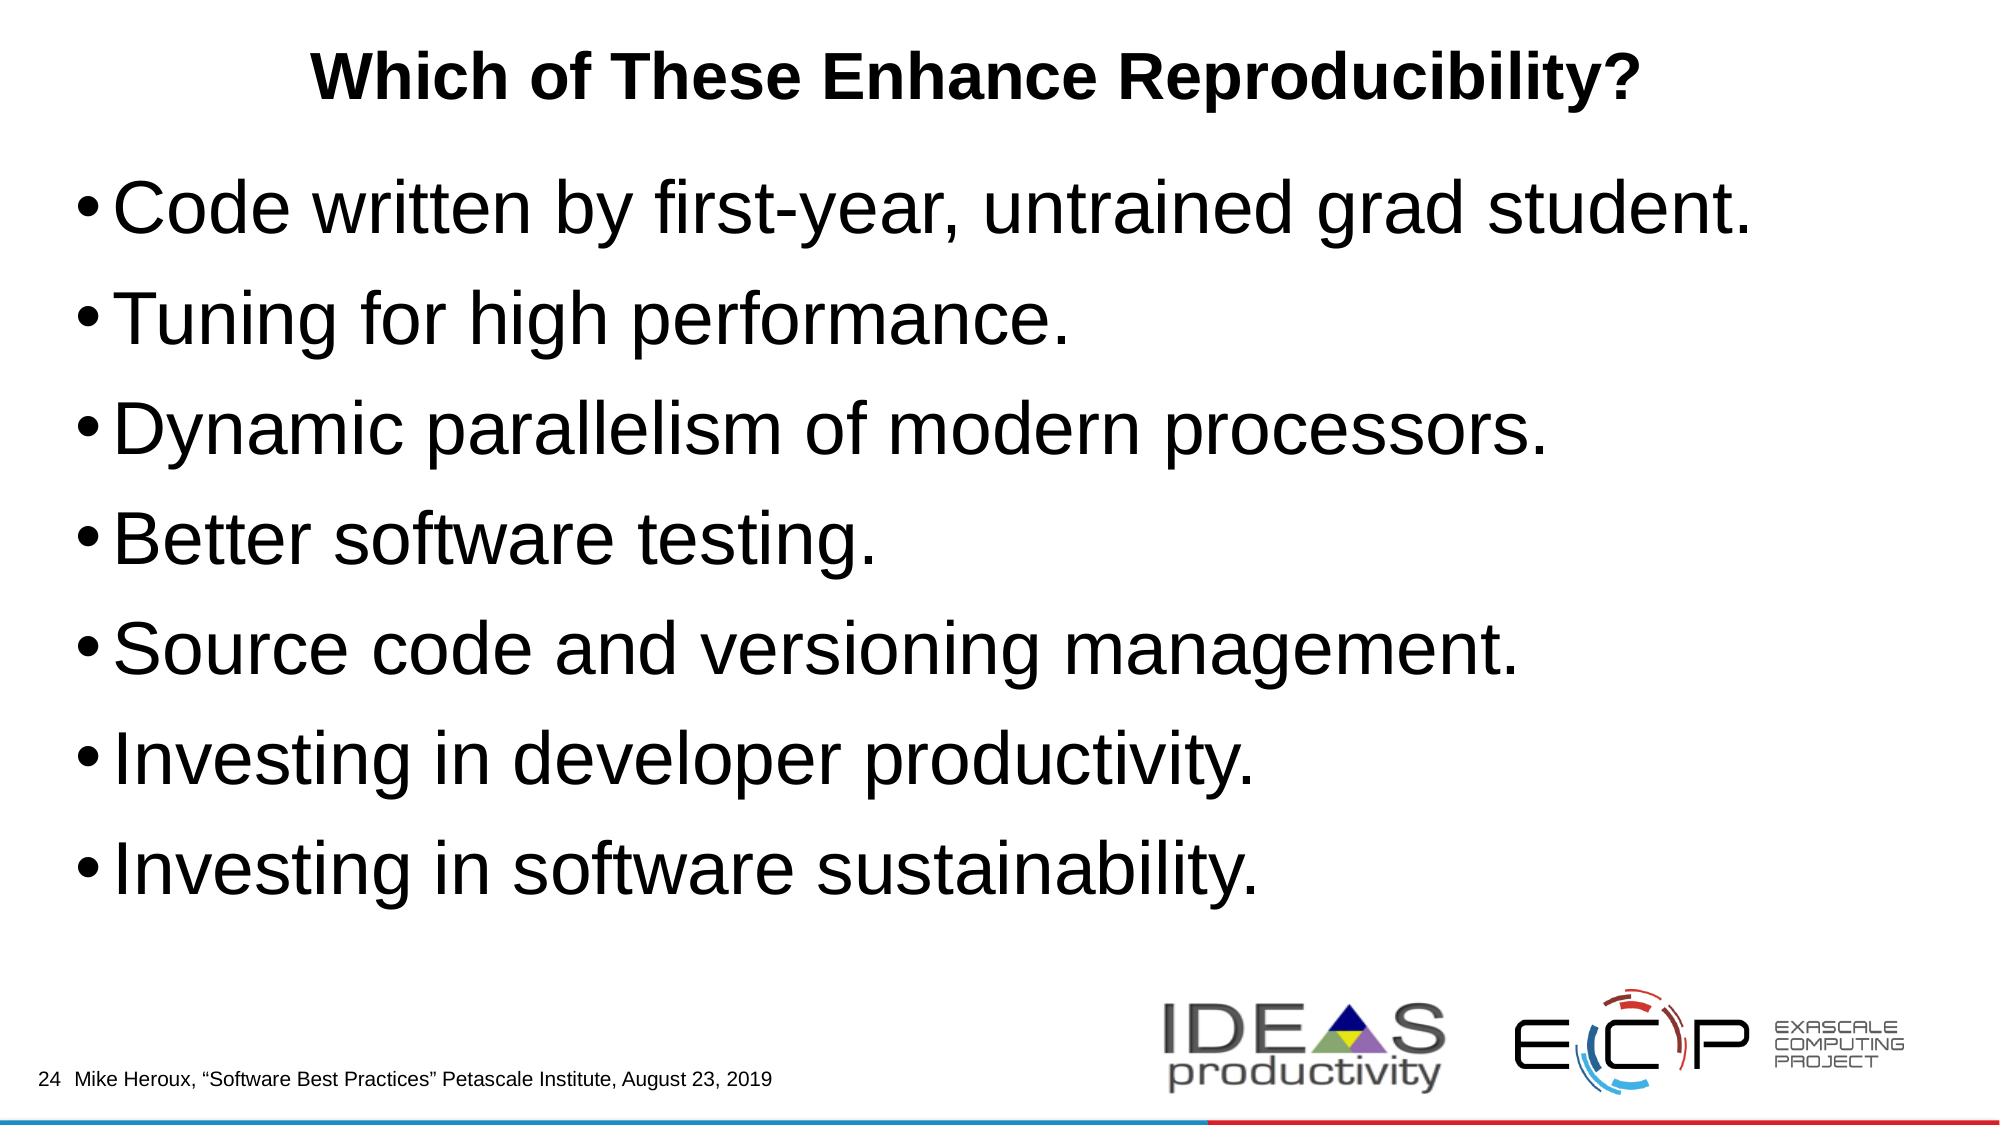

# Which of These Enhance Reproducibility?
Code written by first-year, untrained grad student.
Tuning for high performance.
Dynamic parallelism of modern processors.
Better software testing.
Source code and versioning management.
Investing in developer productivity.
Investing in software sustainability.